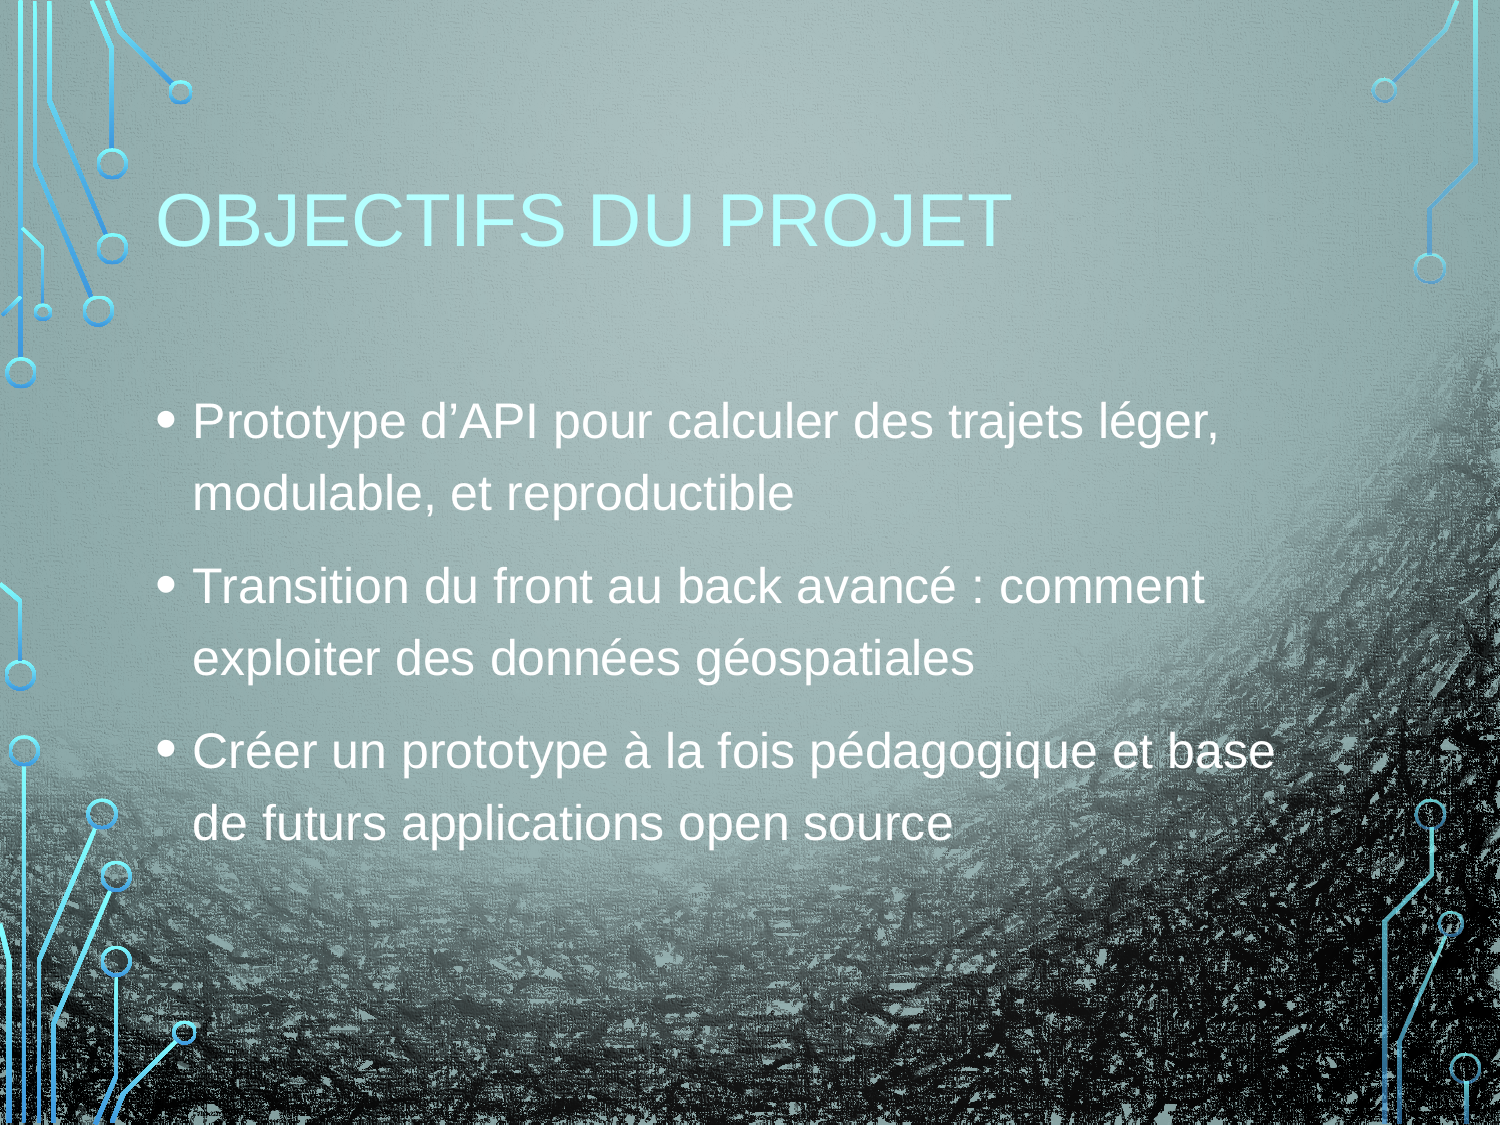

# Objectifs du projet
Prototype d’API pour calculer des trajets léger, modulable, et reproductible
Transition du front au back avancé : comment exploiter des données géospatiales
Créer un prototype à la fois pédagogique et base de futurs applications open source